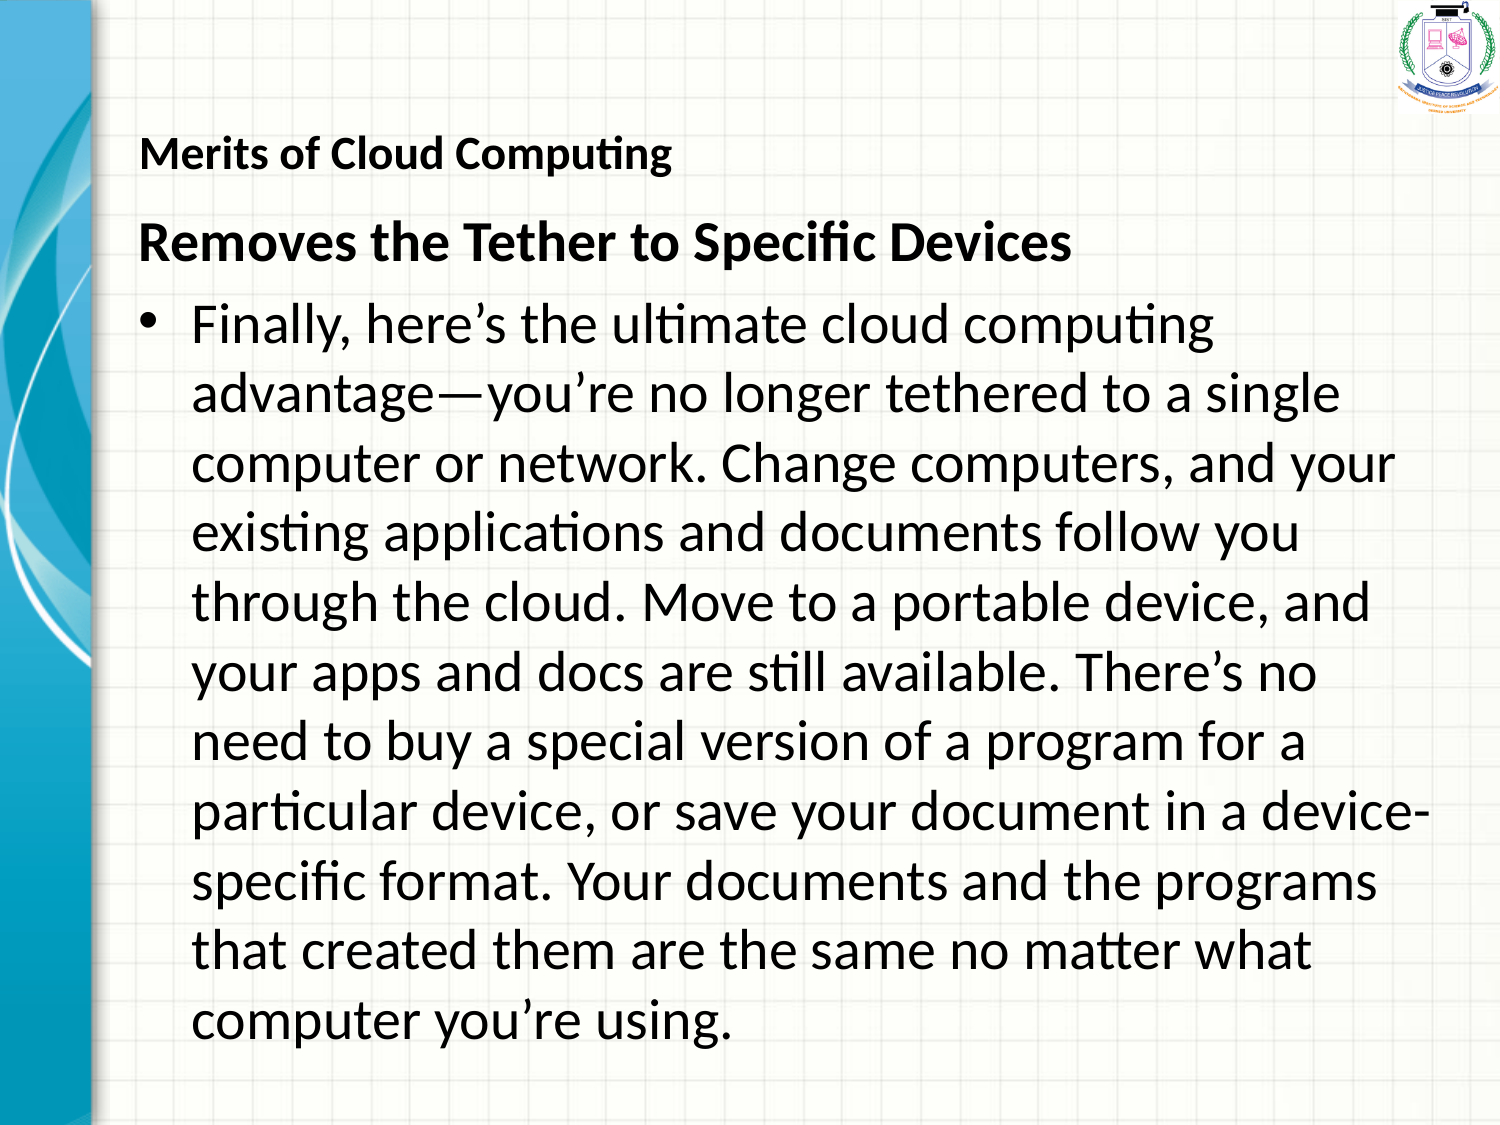

# Merits of Cloud Computing
Removes the Tether to Specific Devices
Finally, here’s the ultimate cloud computing advantage—you’re no longer tethered to a single computer or network. Change computers, and your existing applications and documents follow you through the cloud. Move to a portable device, and your apps and docs are still available. There’s no need to buy a special version of a program for a particular device, or save your document in a device-specific format. Your documents and the programs that created them are the same no matter what computer you’re using.